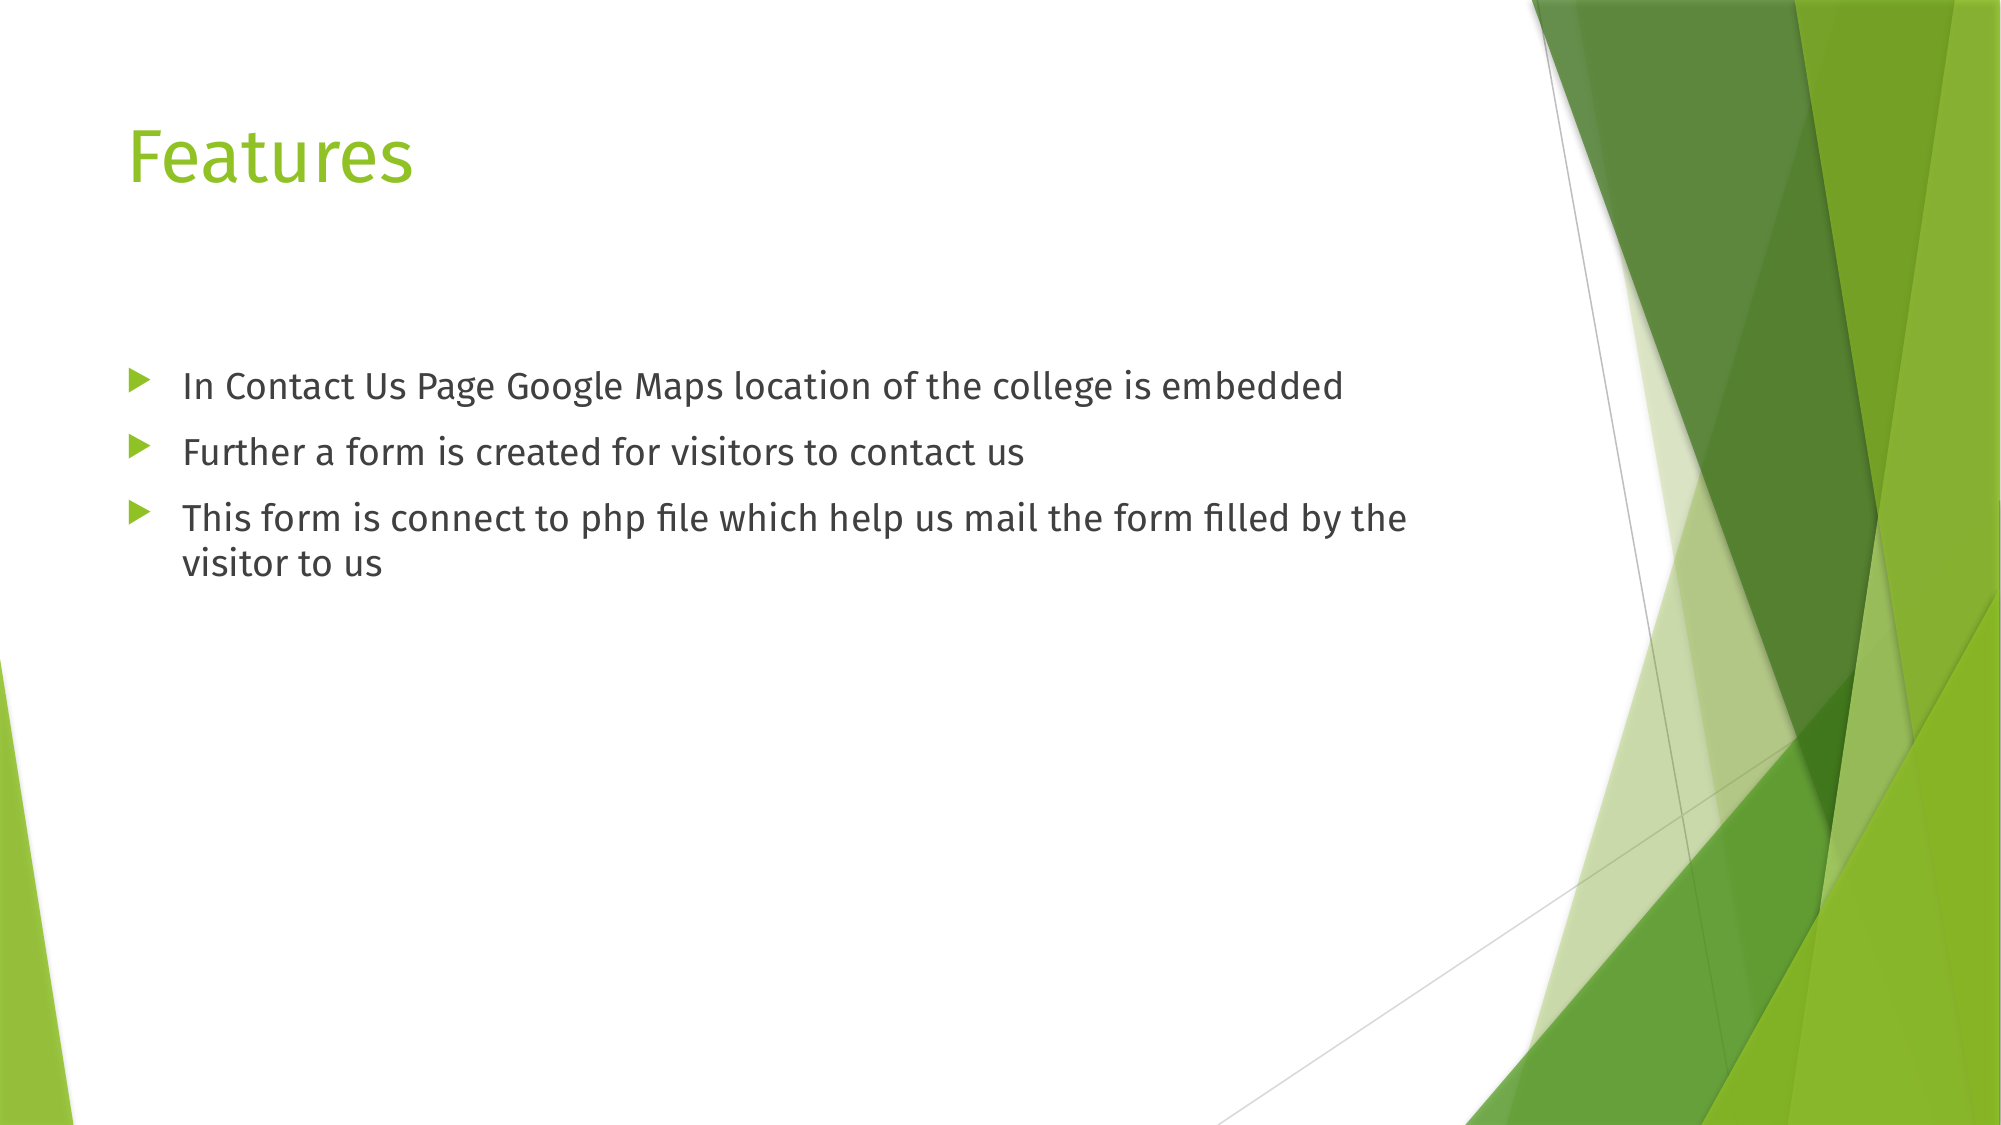

# Features
In Contact Us Page Google Maps location of the college is embedded
Further a form is created for visitors to contact us
This form is connect to php file which help us mail the form filled by the visitor to us